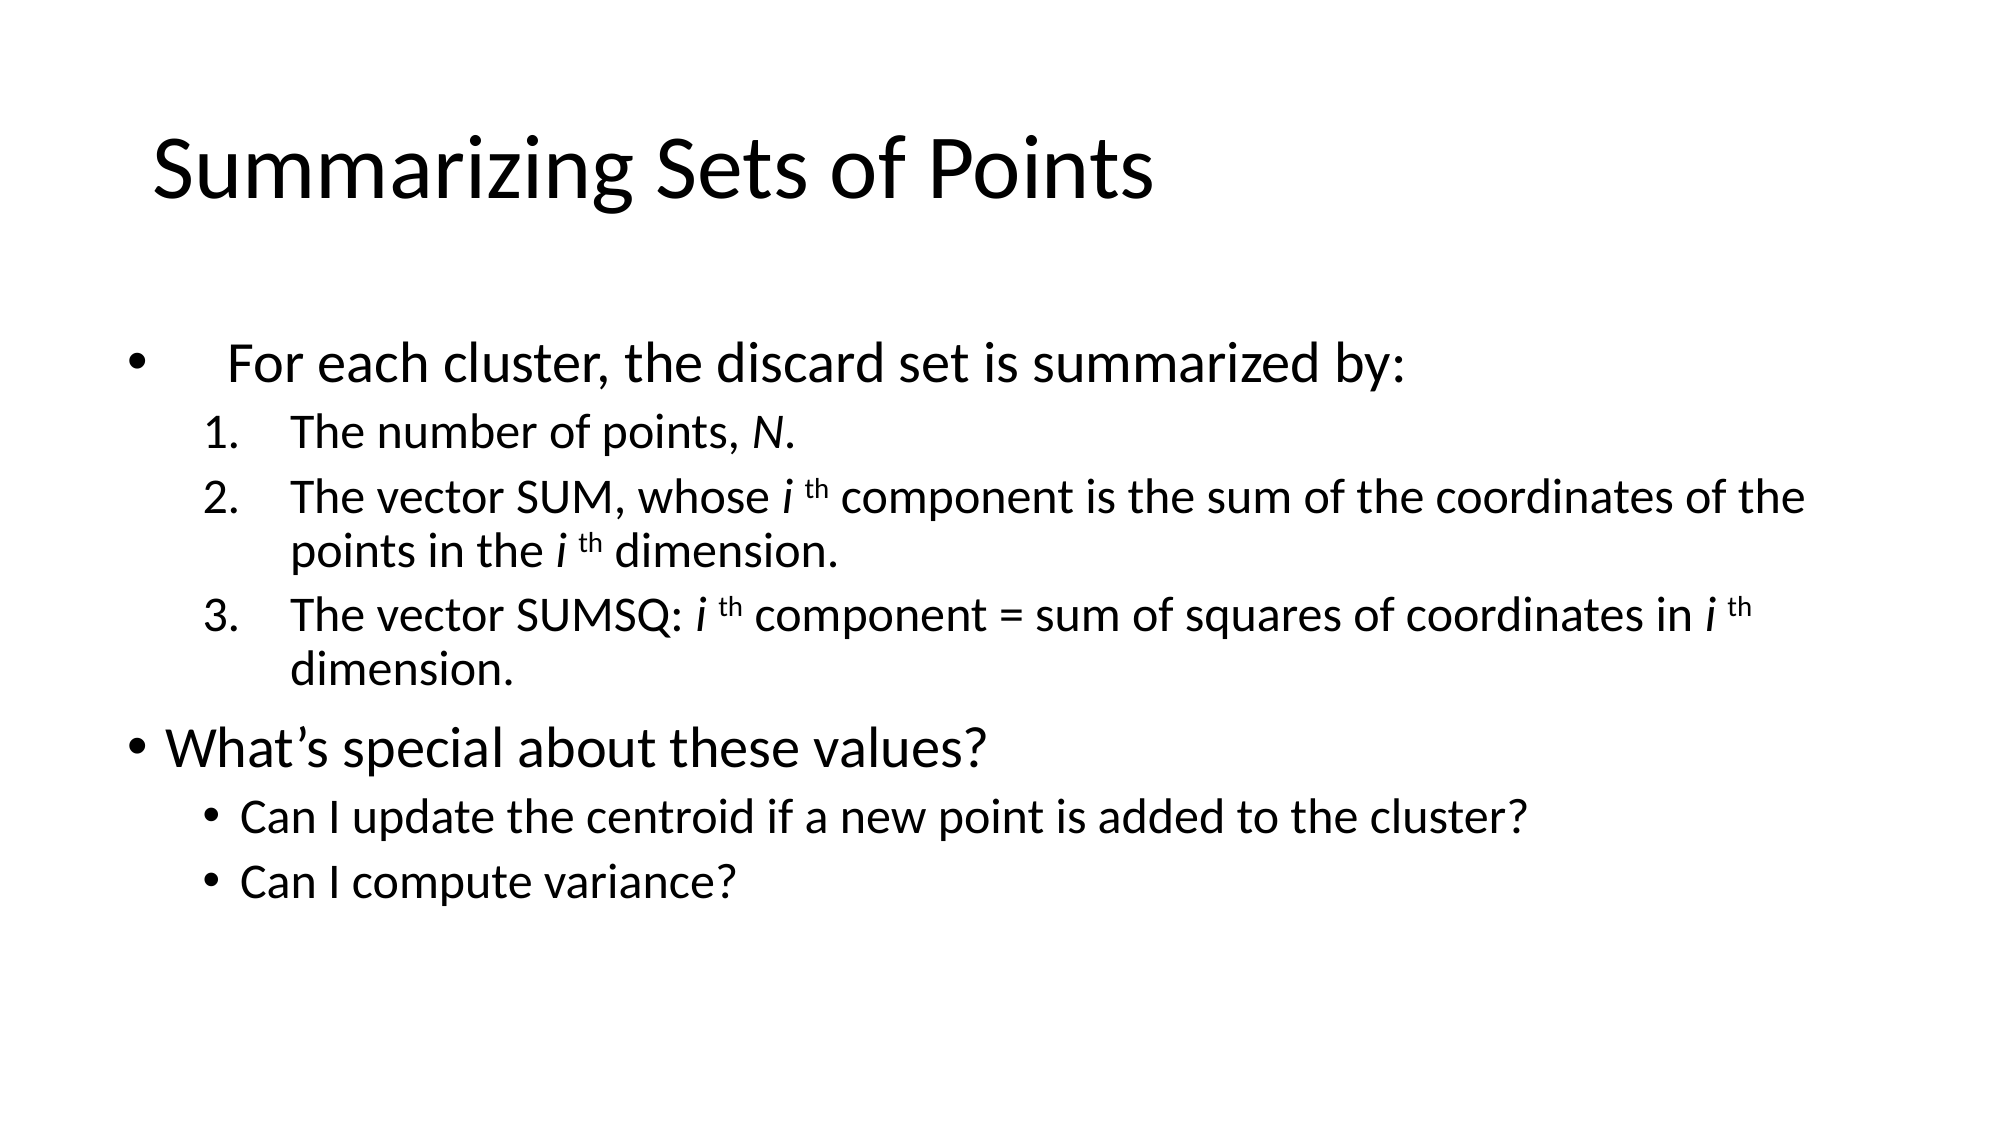

# Summarizing Sets of Points
For each cluster, the discard set is summarized by:
The number of points, N.
The vector SUM, whose i th component is the sum of the coordinates of the points in the i th dimension.
The vector SUMSQ: i th component = sum of squares of coordinates in i th dimension.
What’s special about these values?
Can I update the centroid if a new point is added to the cluster?
Can I compute variance?